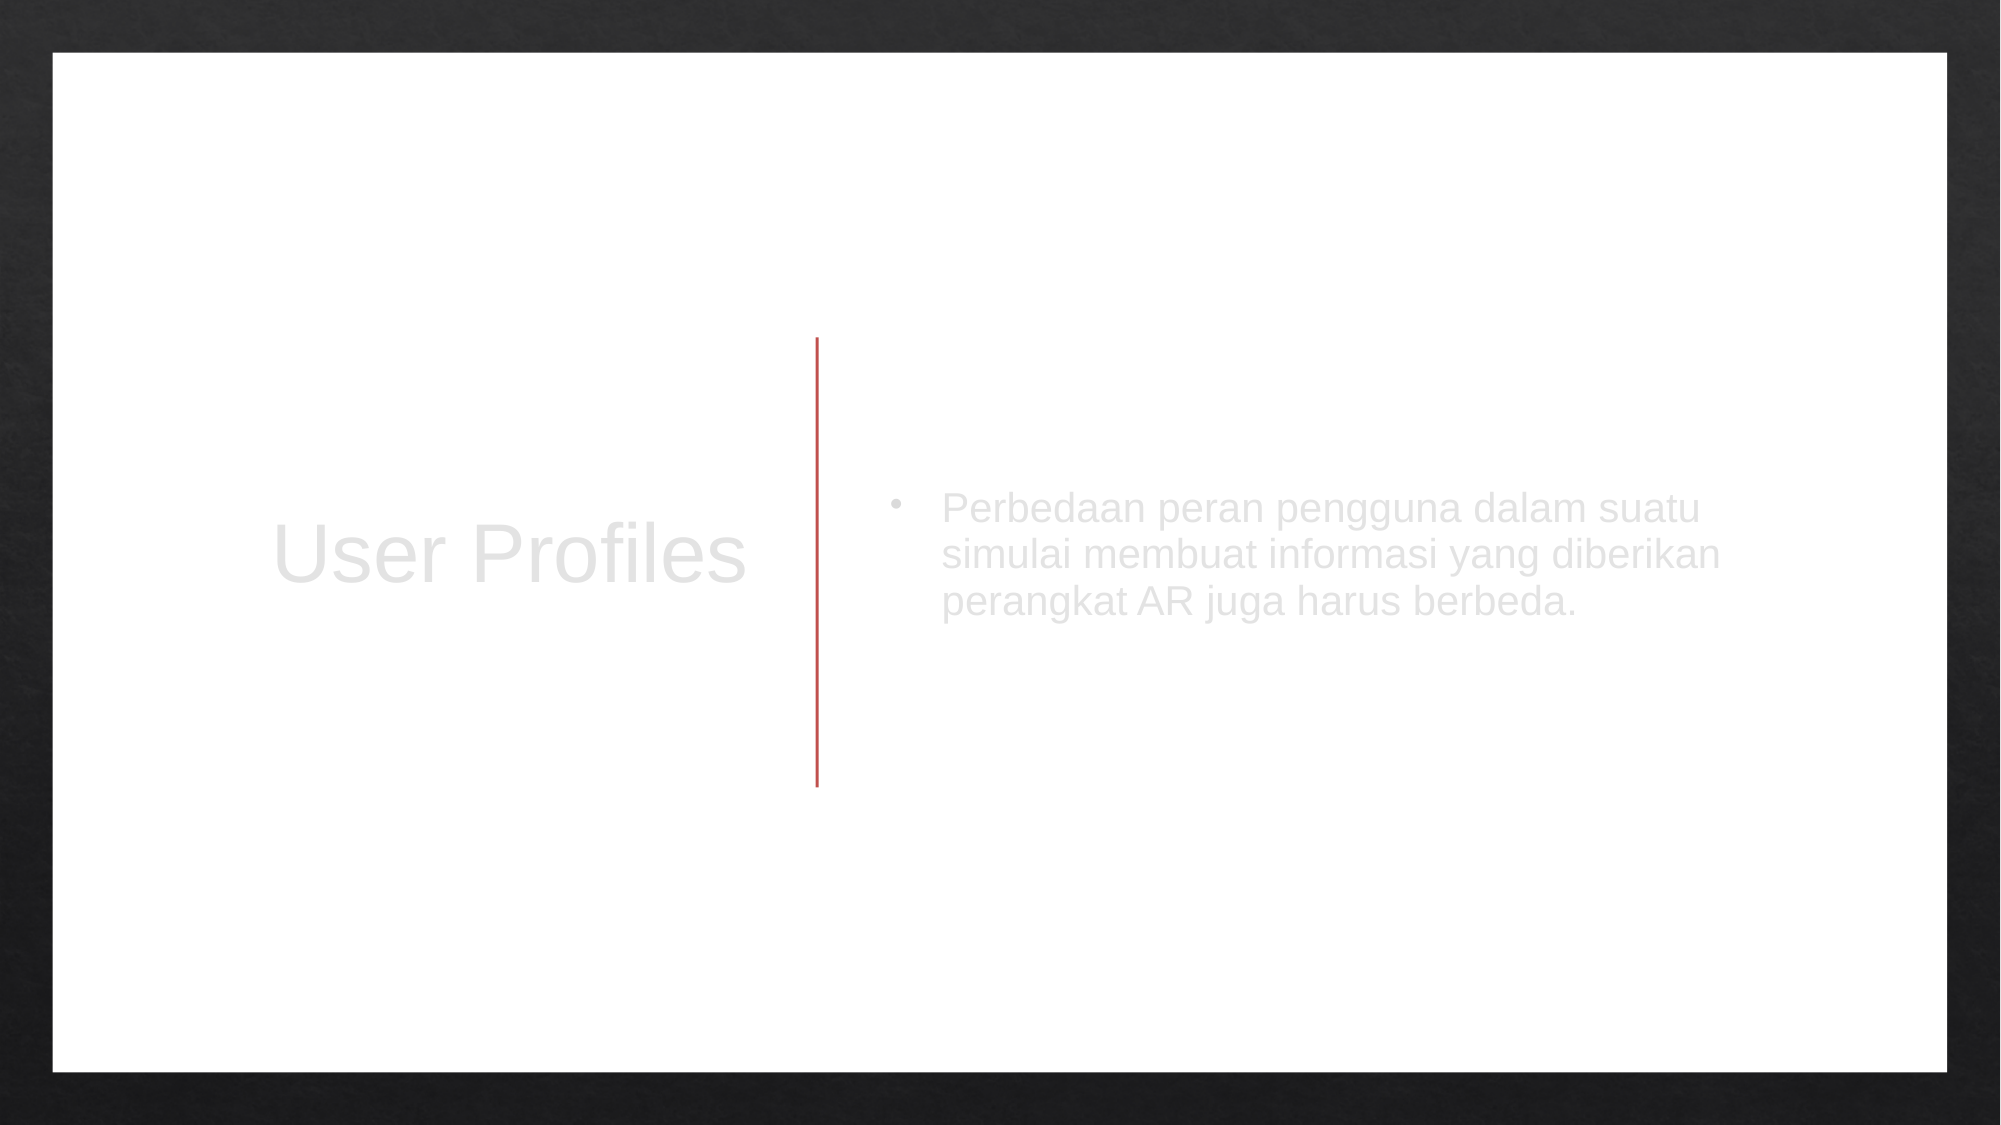

User Profiles
Perbedaan peran pengguna dalam suatu simulai membuat informasi yang diberikan perangkat AR juga harus berbeda.